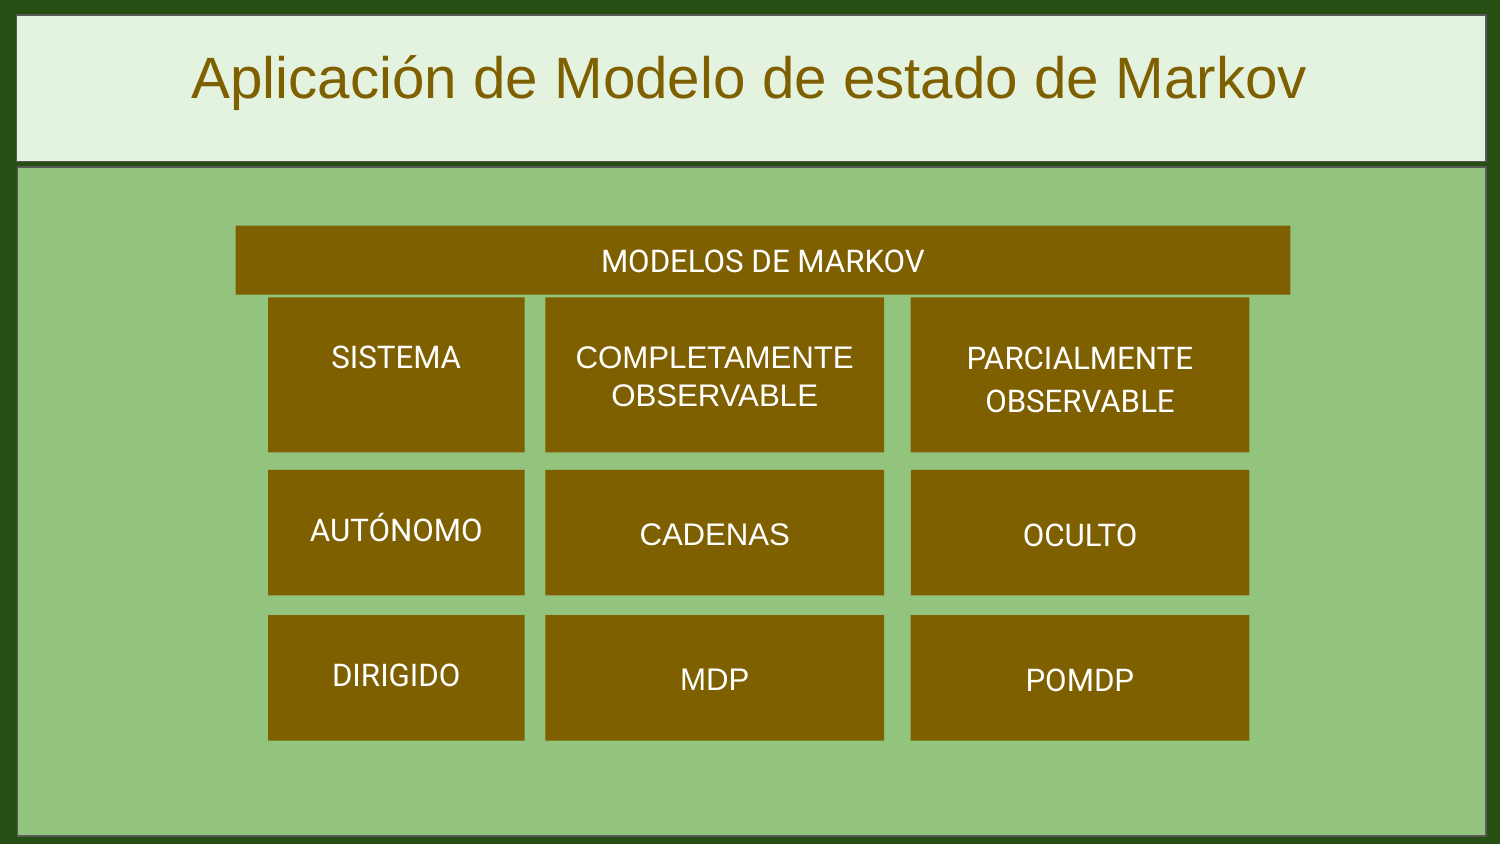

# Aplicación de Modelo de estado de Markov

MODELOS DE MARKOV
COMPLETAMENTE
OBSERVABLE

PARCIALMENTE
OBSERVABLE

SISTEMA

OCULTO
CADENAS

AUTÓNOMO

DIRIGIDO
MDP

POMDP